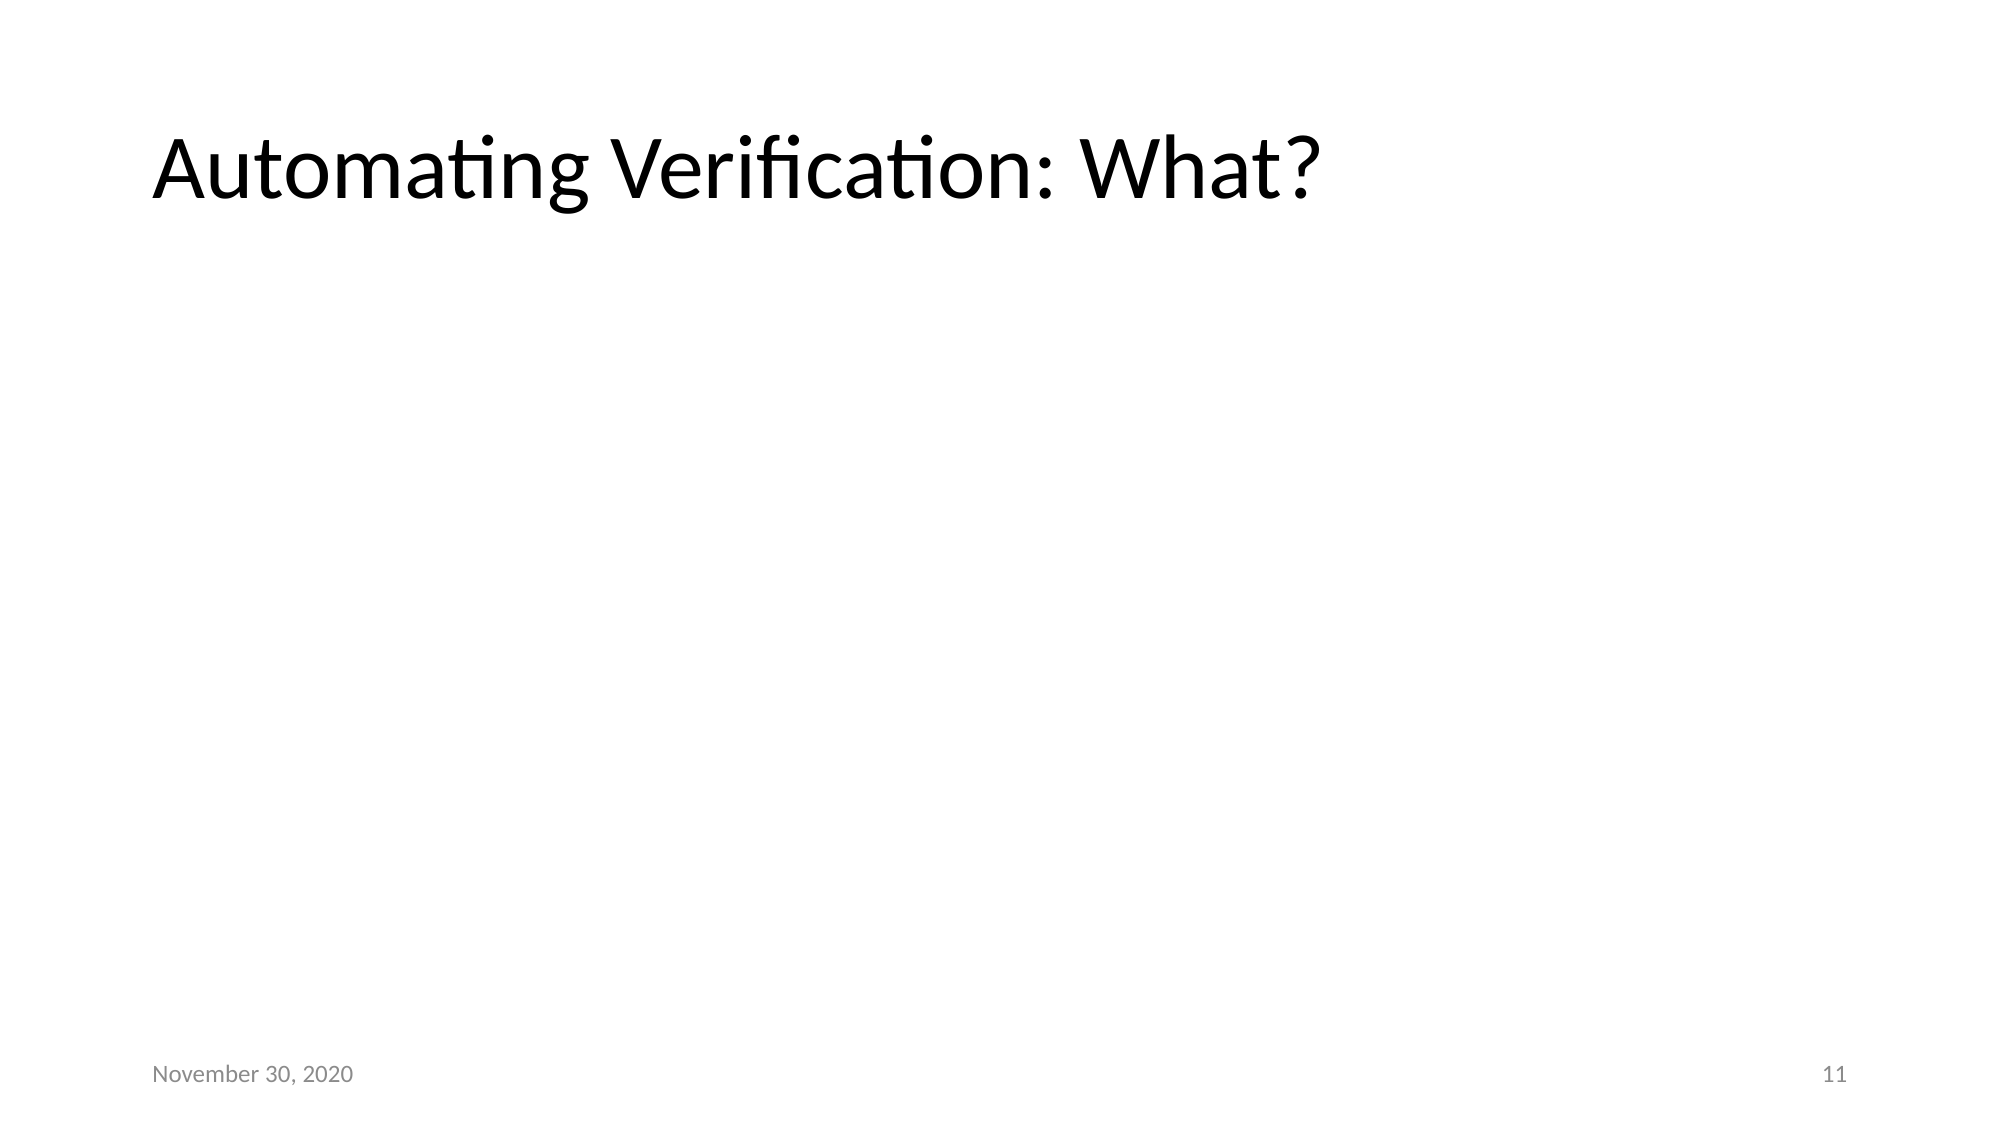

# Automating Verification: What?

November 30, 2020
11